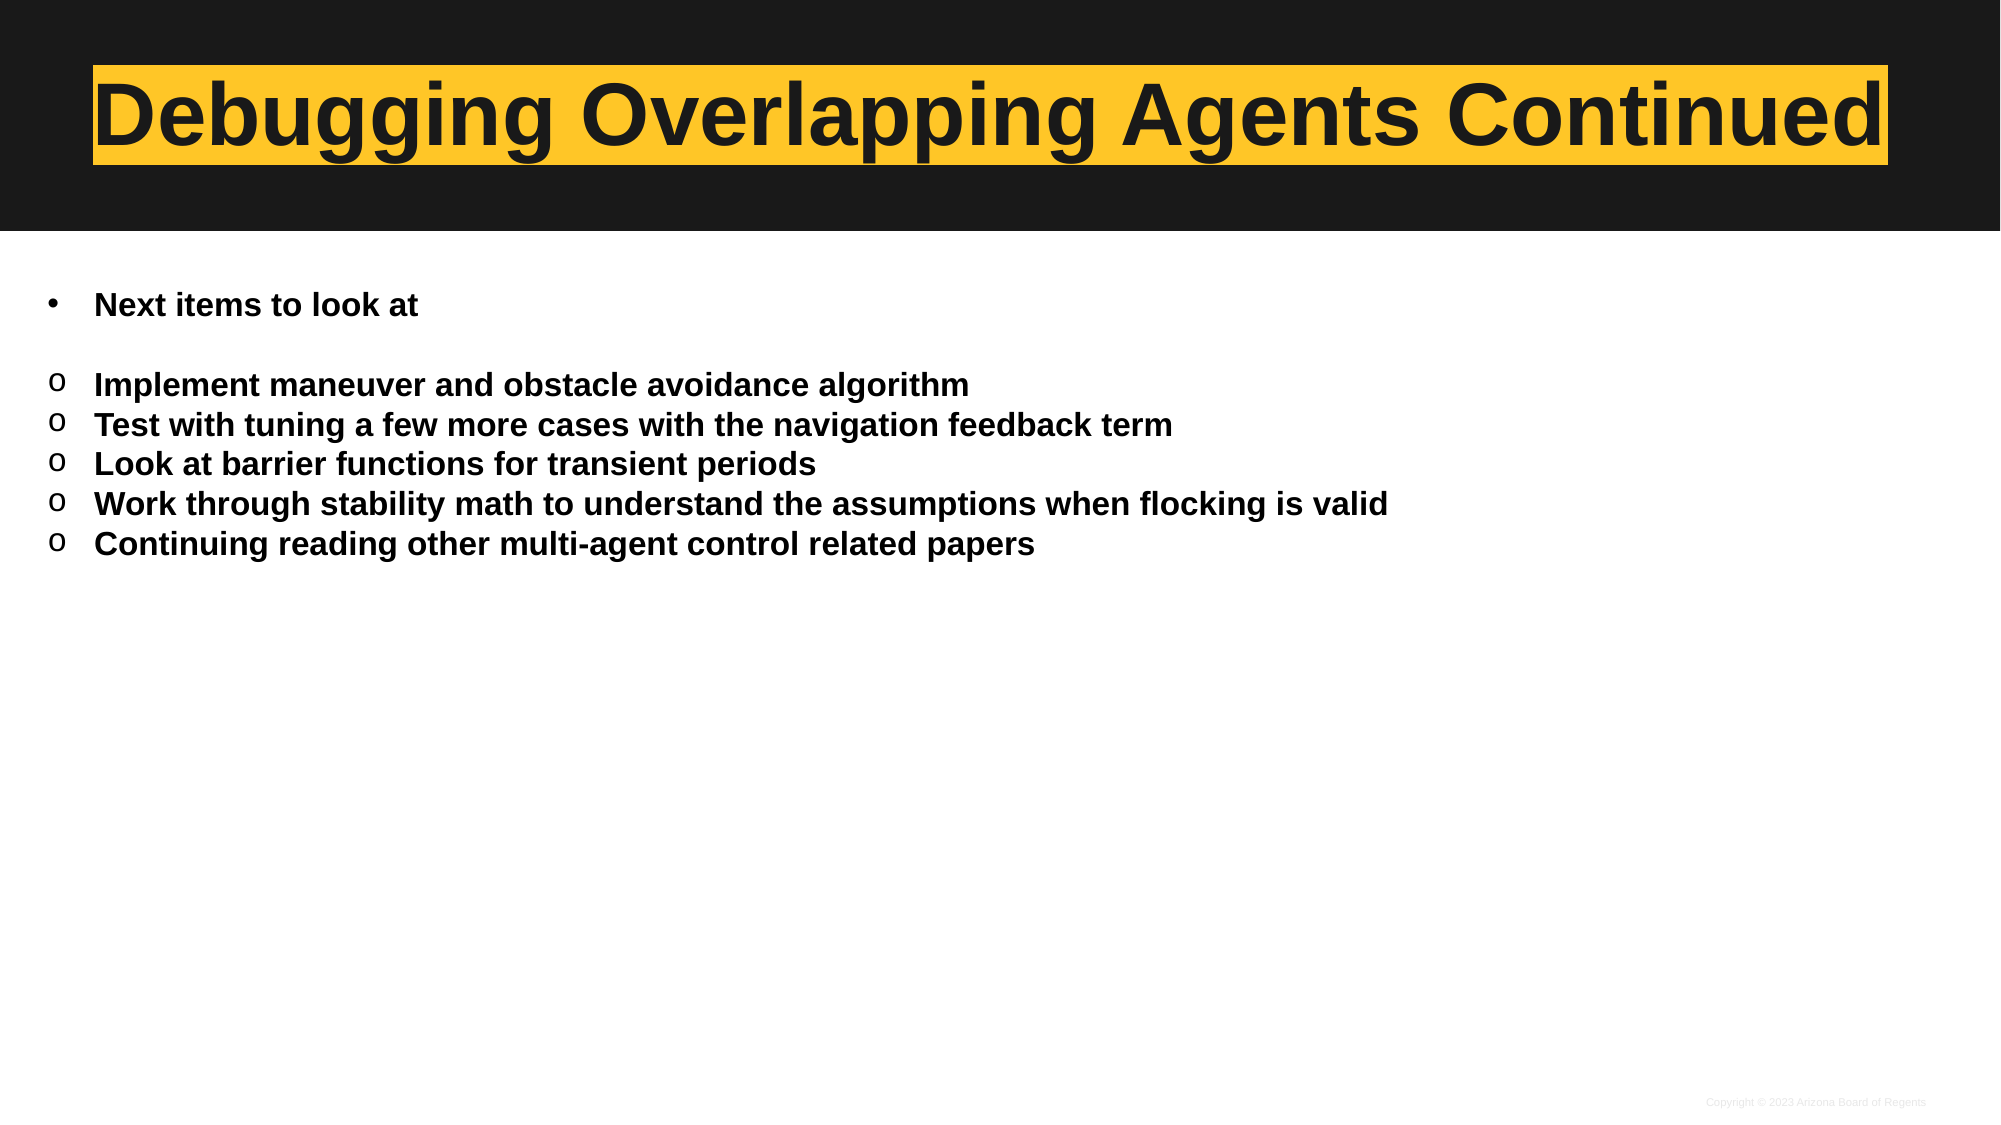

# Debugging Overlapping Agents Continued
Next items to look at

Implement maneuver and obstacle avoidance algorithm
Test with tuning a few more cases with the navigation feedback term
Look at barrier functions for transient periods
Work through stability math to understand the assumptions when flocking is valid
Continuing reading other multi-agent control related papers